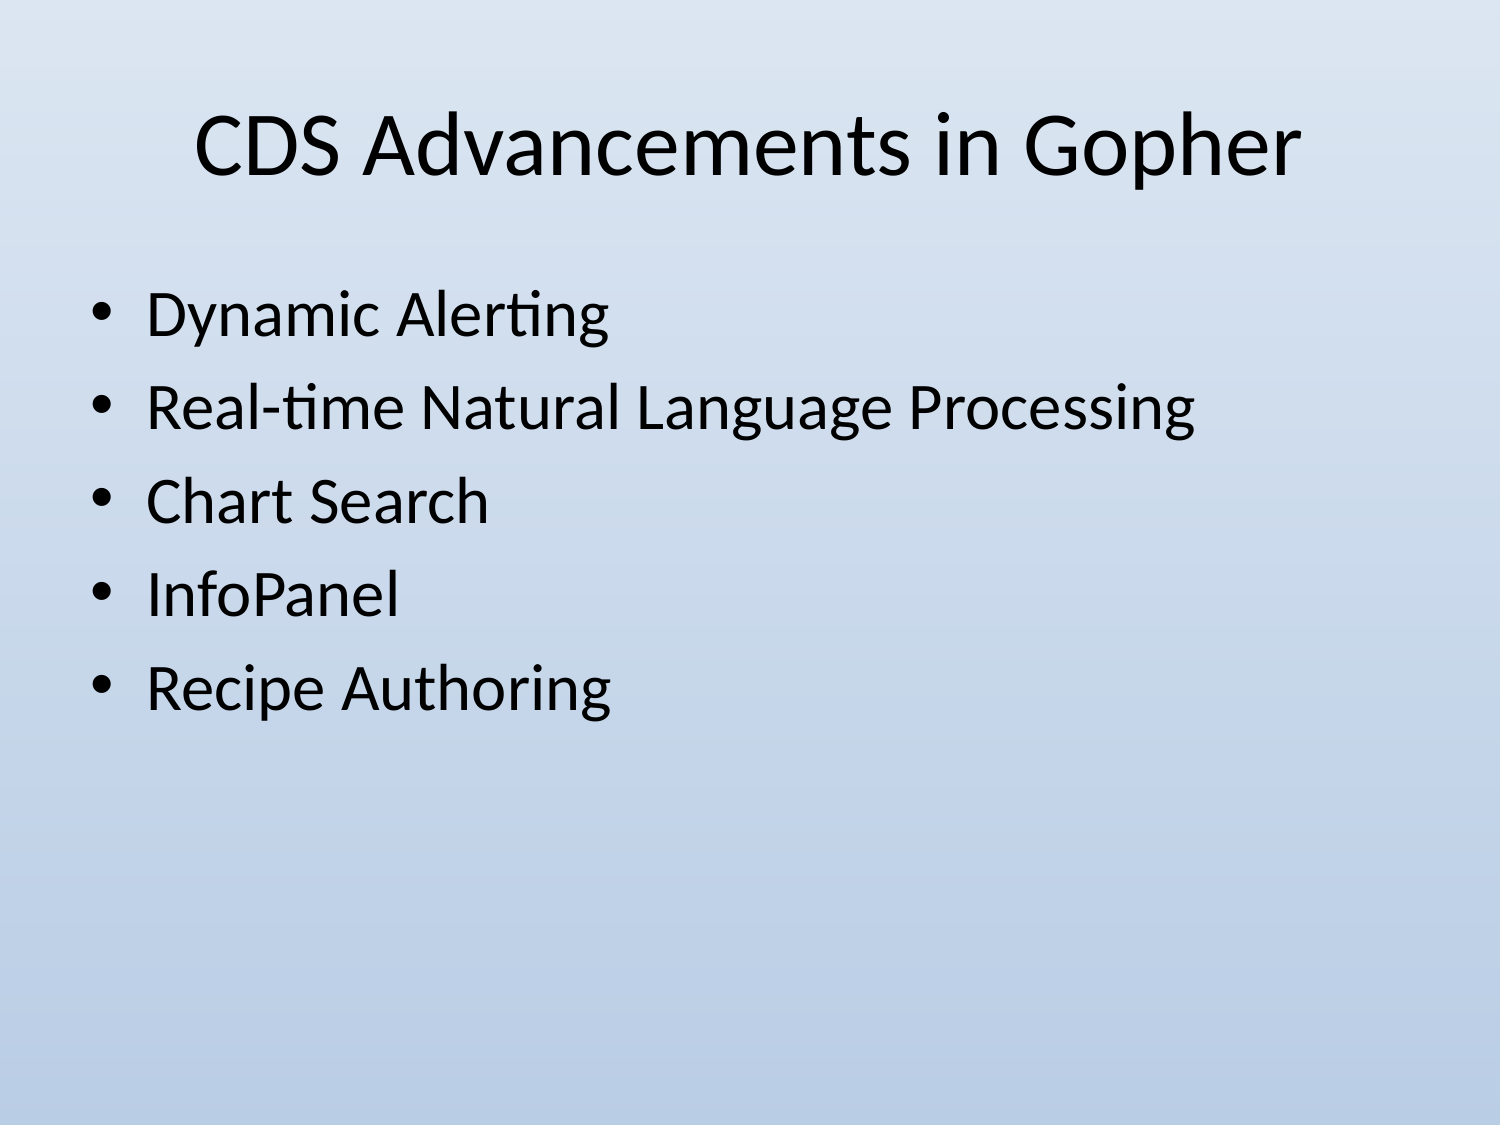

# CDS Advancements in Gopher
Dynamic Alerting
Real-time Natural Language Processing
Chart Search
InfoPanel
Recipe Authoring